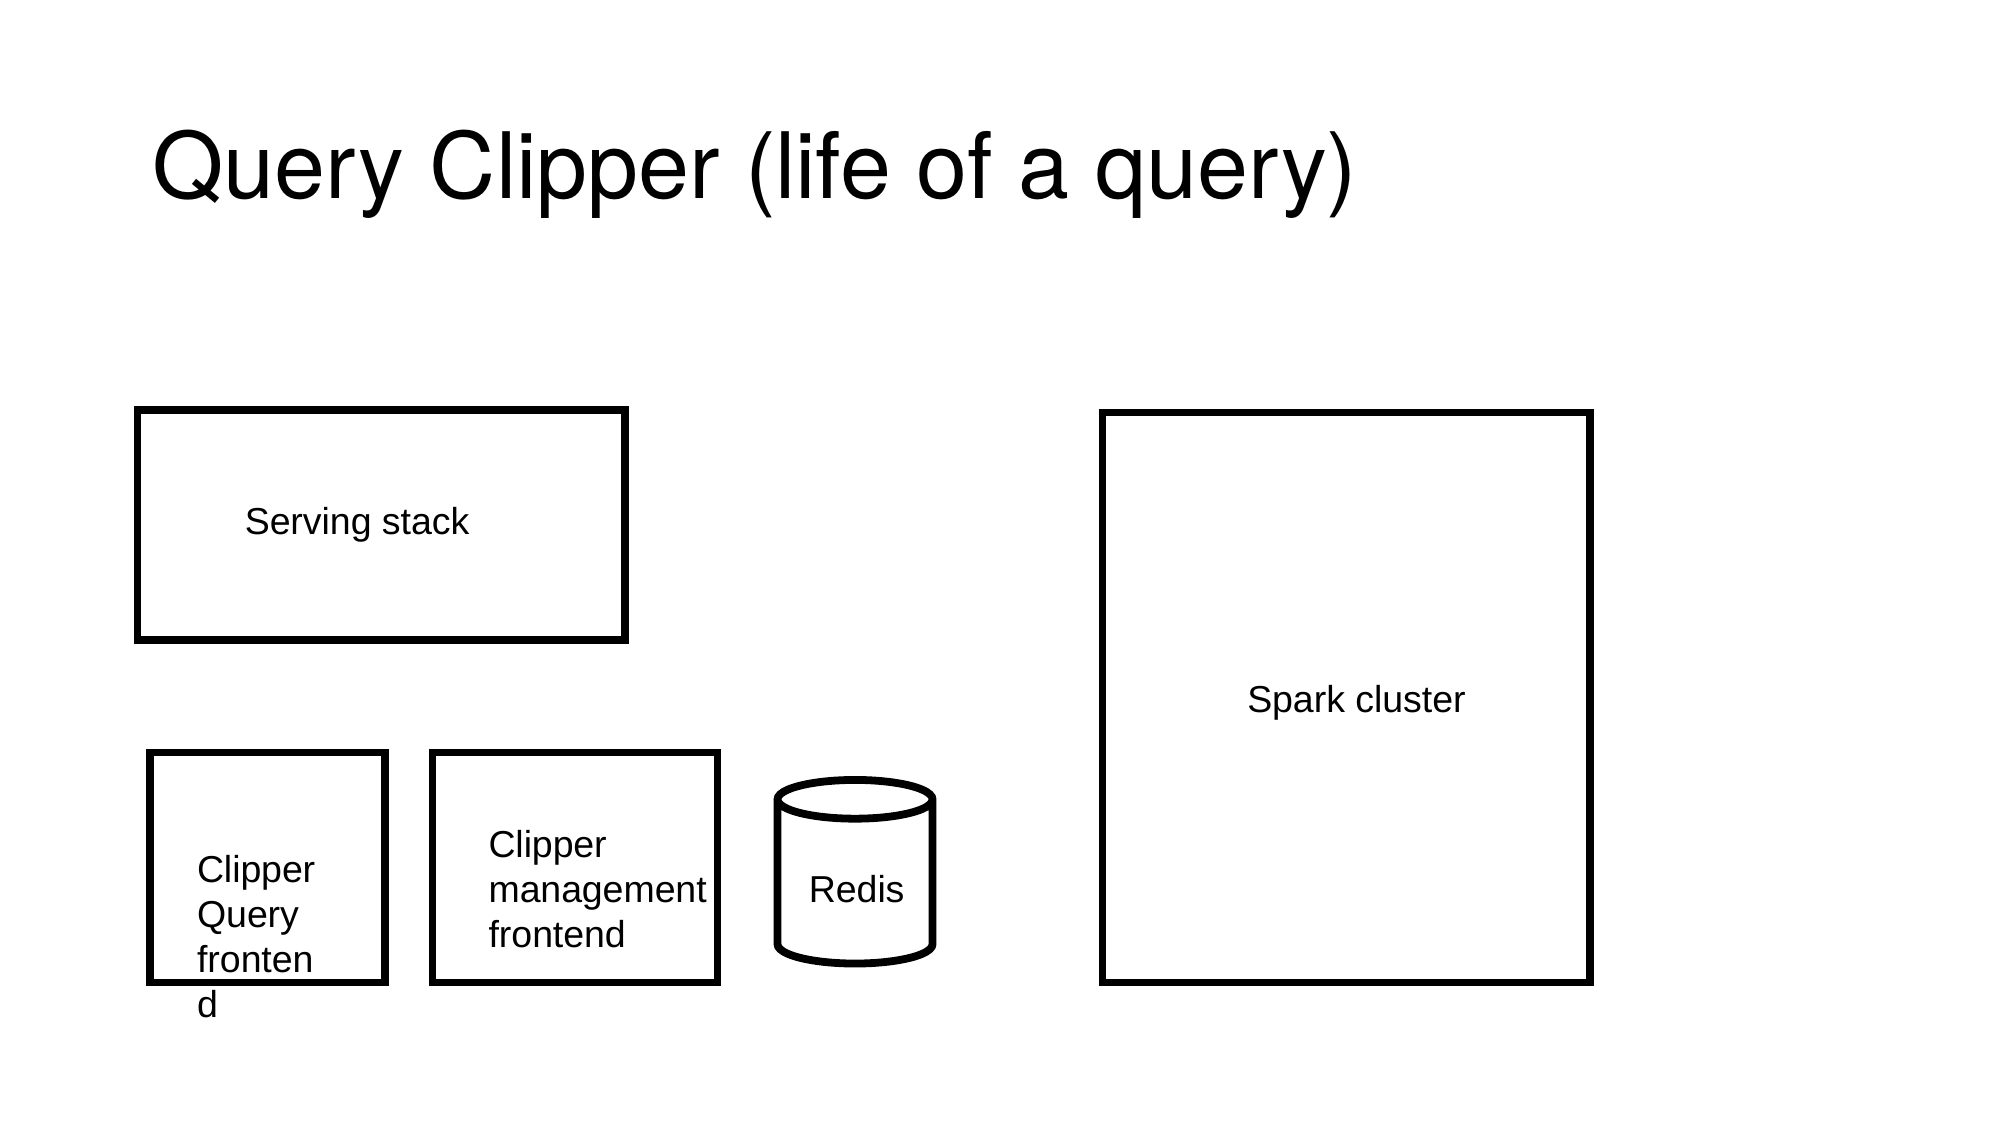

# Query Clipper (life of a query)

Serving stack
Spark cluster

Clipper management frontend
ClipperQuery frontend
Redis